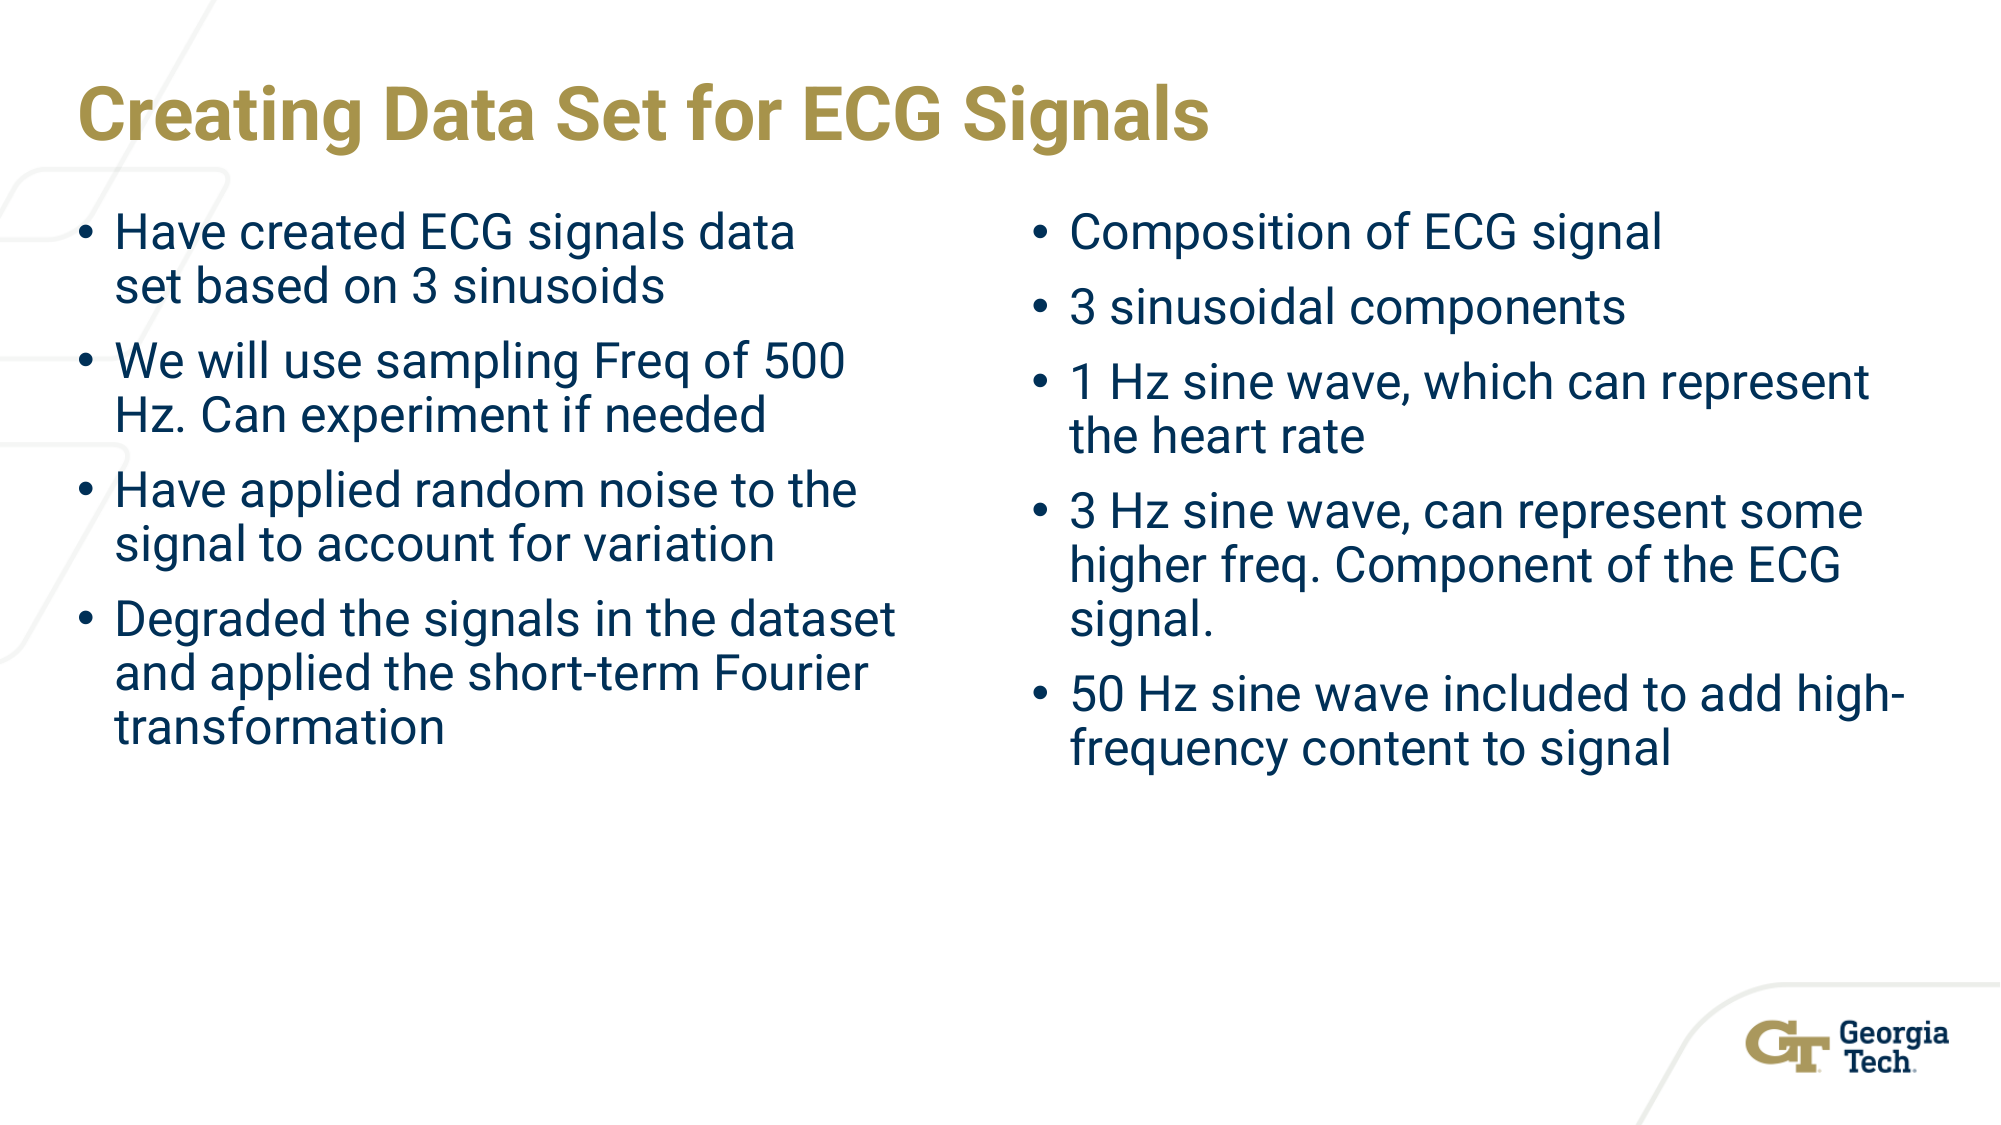

# Creating Data Set for ECG Signals
Have created ECG signals data set based on 3 sinusoids
We will use sampling Freq of 500 Hz. Can experiment if needed
Have applied random noise to the signal to account for variation
Degraded the signals in the dataset and applied the short-term Fourier transformation
Composition of ECG signal
3 sinusoidal components
1 Hz sine wave, which can represent the heart rate
3 Hz sine wave, can represent some higher freq. Component of the ECG signal.
50 Hz sine wave included to add high-frequency content to signal